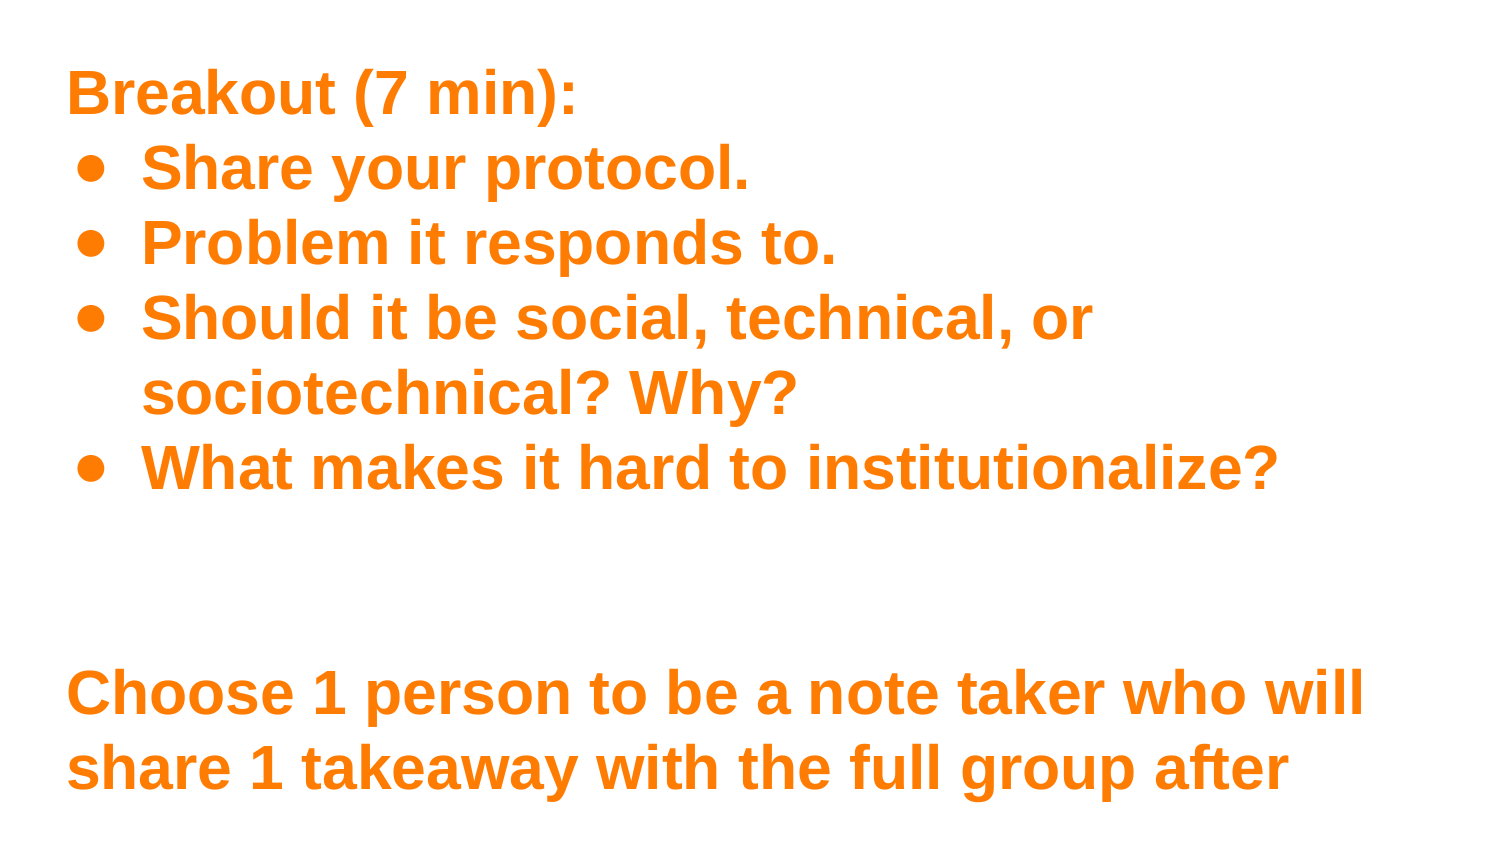

# Breakout (7 min):
Share your protocol.
Problem it responds to.
Should it be social, technical, or sociotechnical? Why?
What makes it hard to institutionalize?

Choose 1 person to be a note taker who will share 1 takeaway with the full group after